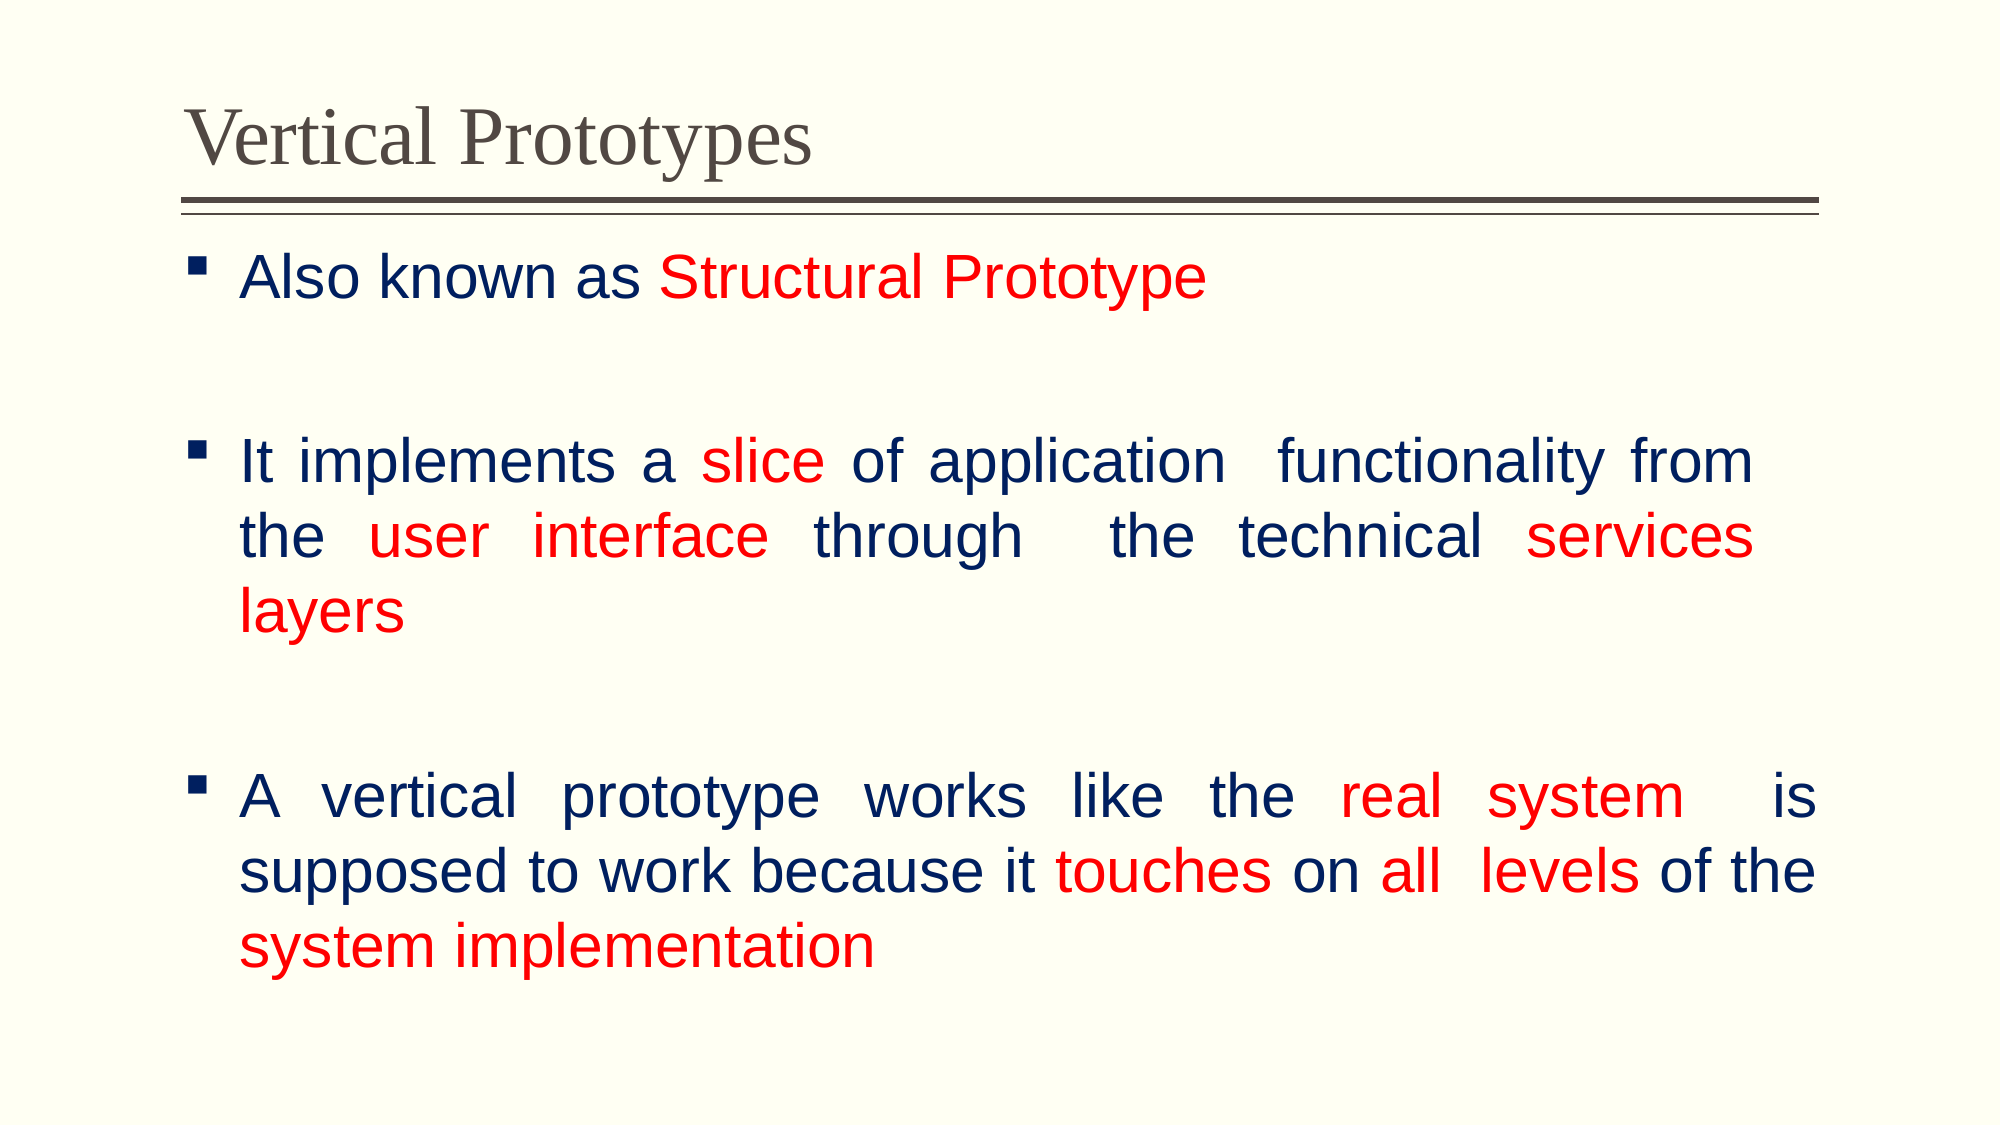

# Vertical Prototypes
Also known as Structural Prototype

It implements a slice of application  functionality from the user interface through  the technical services layers

A vertical prototype works like the real system  is supposed to work because it touches on all  levels of the system implementation